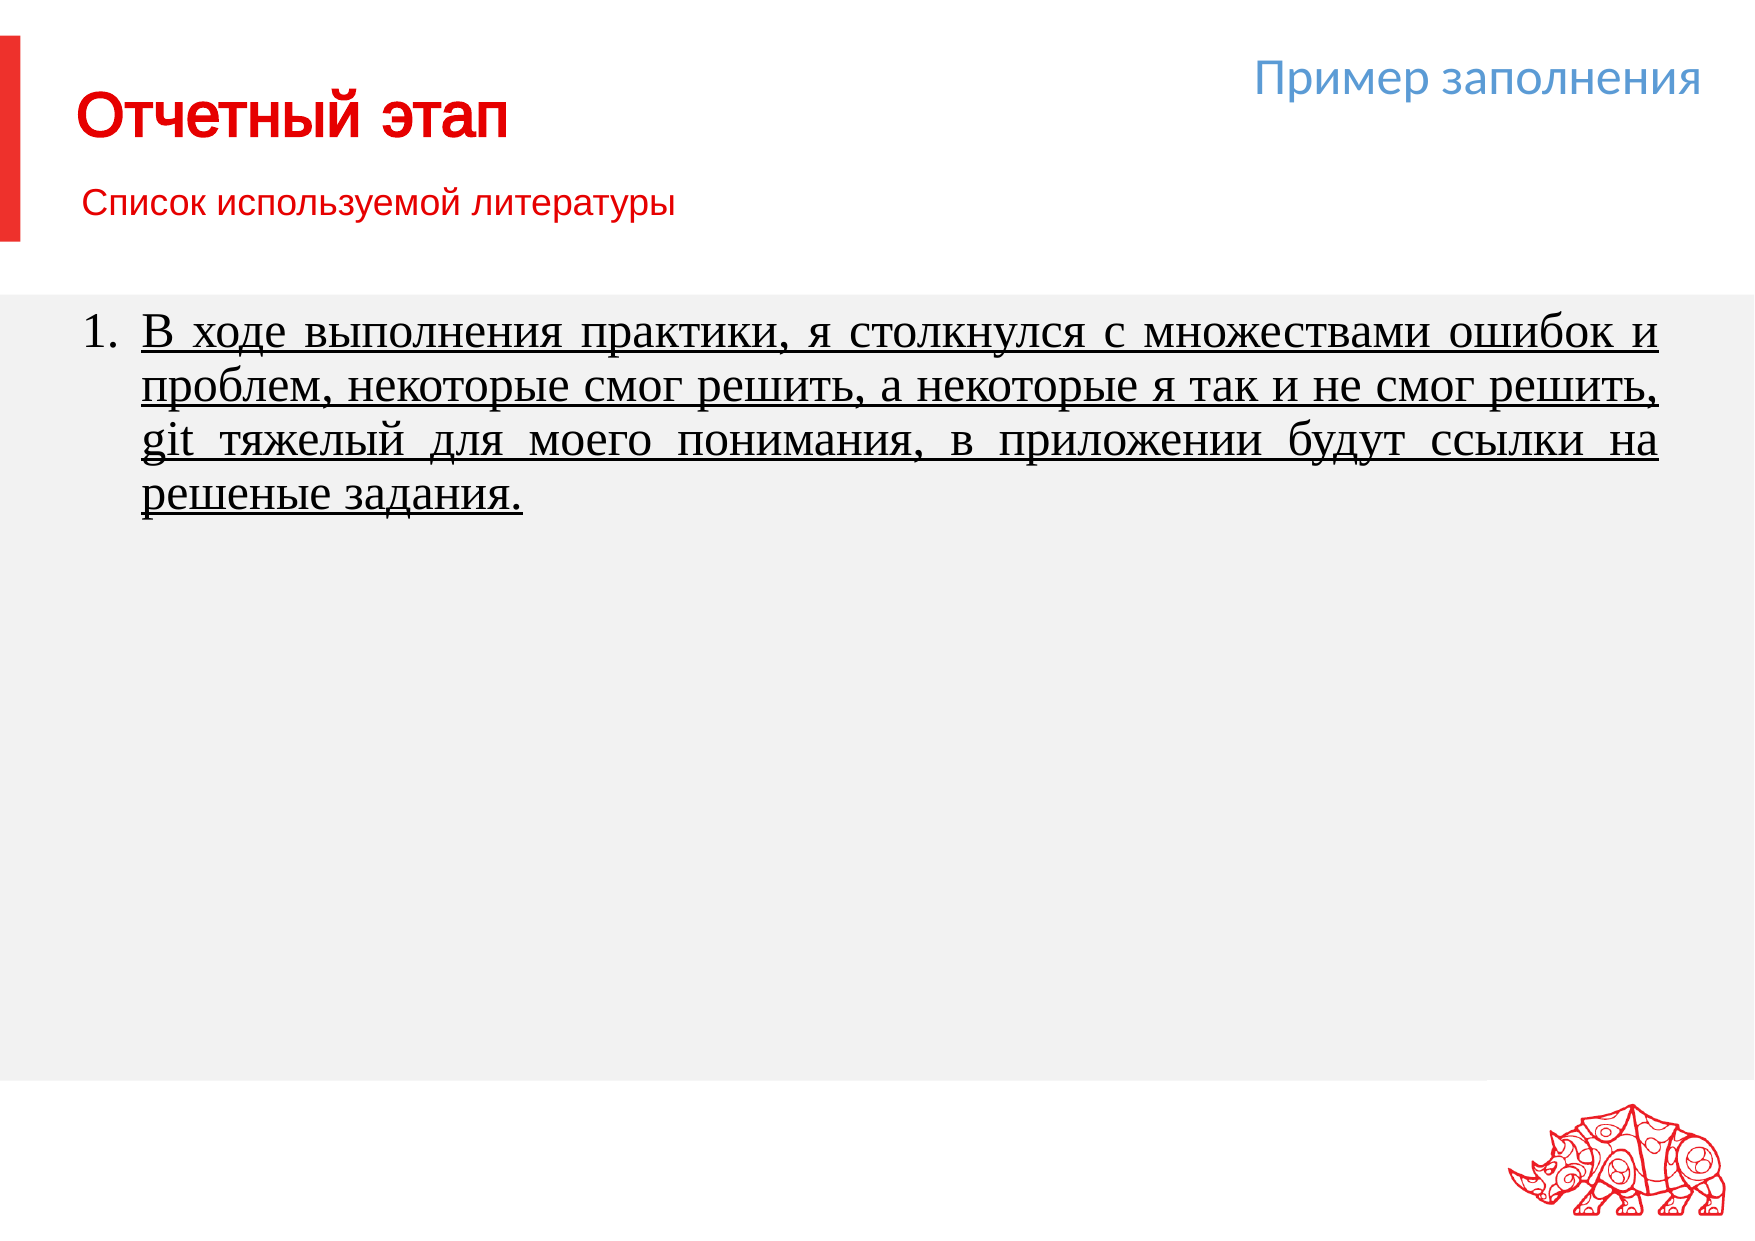

Пример заполнения
# Отчетный этап
Список используемой литературы
В ходе выполнения практики, я столкнулся с множествами ошибок и проблем, некоторые смог решить, а некоторые я так и не смог решить, git тяжелый для моего понимания, в приложении будут ссылки на решеные задания.